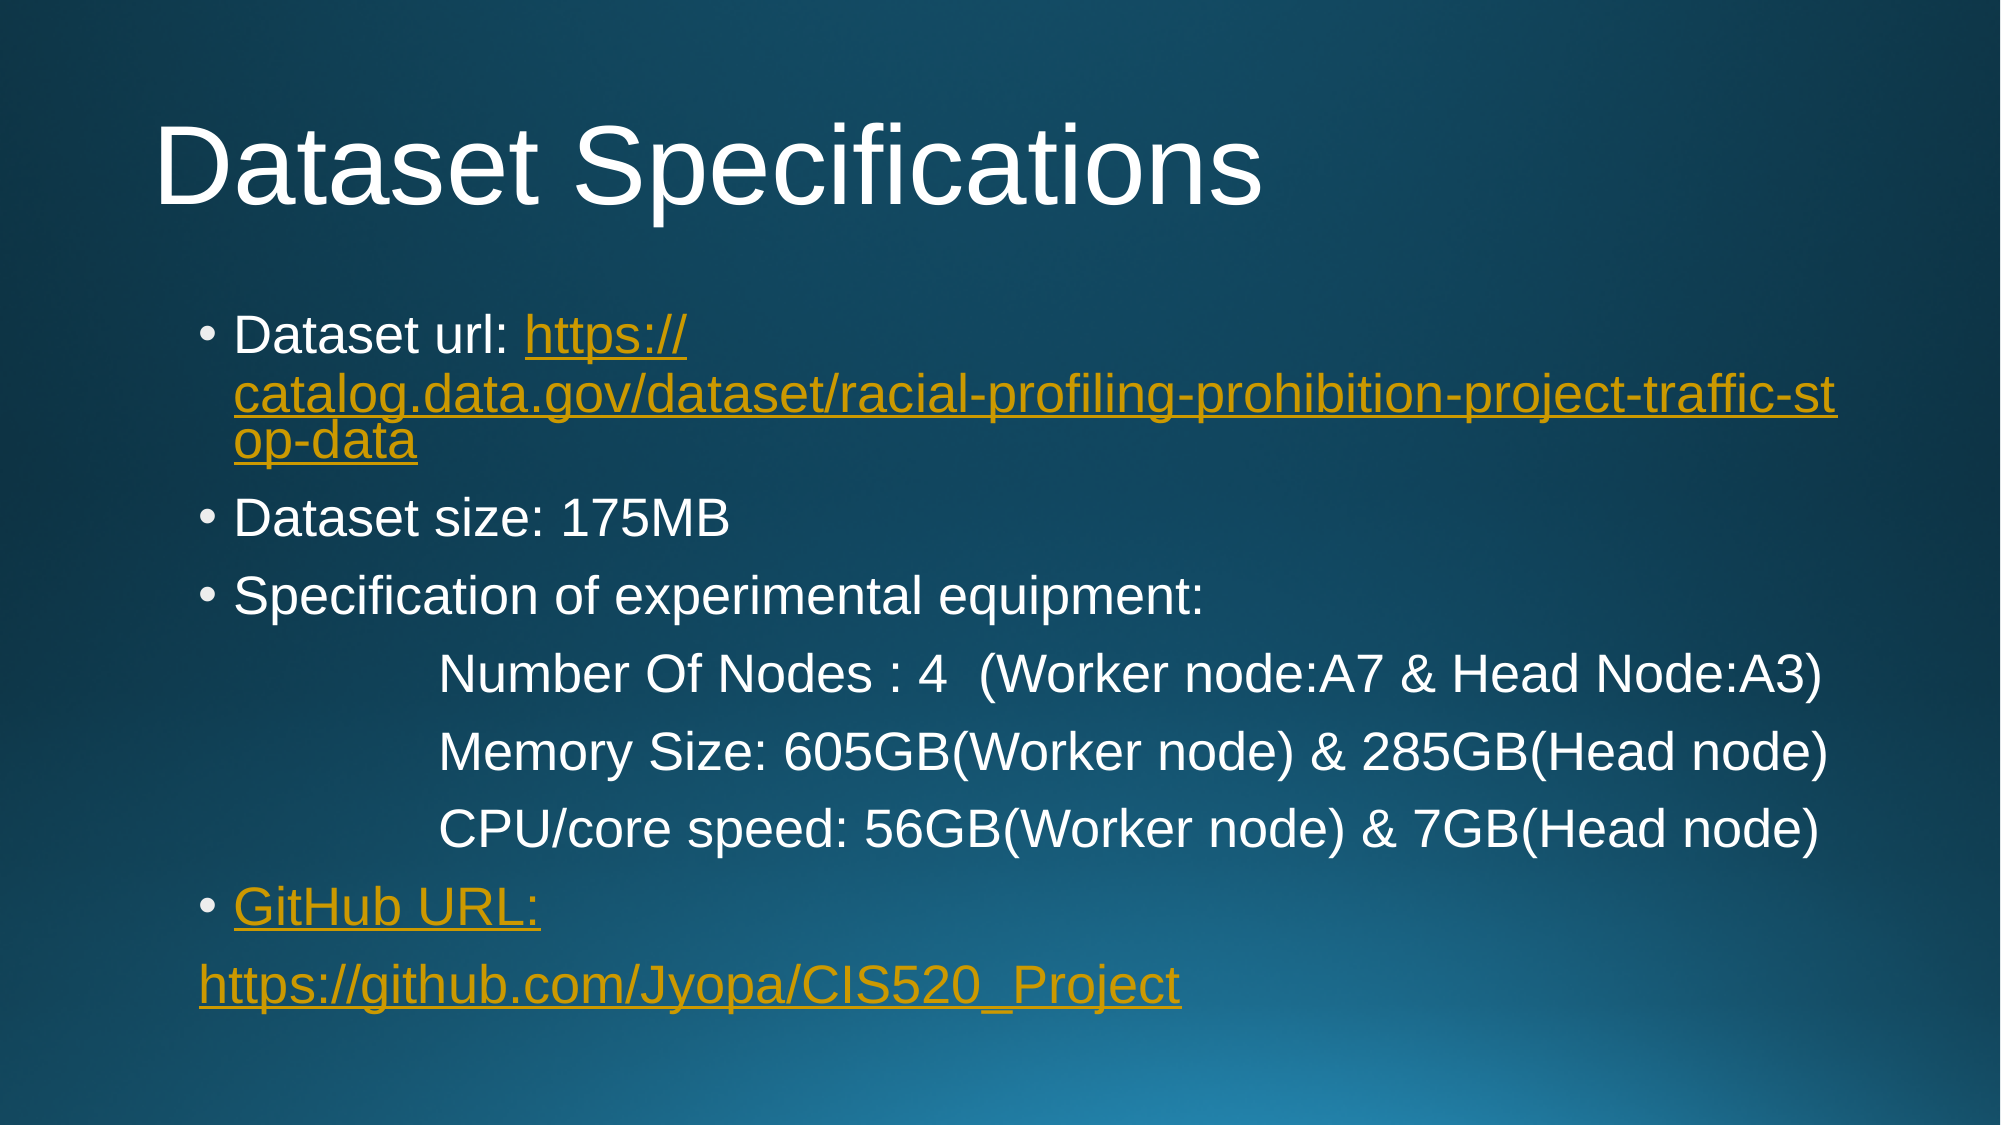

# Dataset Specifications
Dataset url: https://catalog.data.gov/dataset/racial-profiling-prohibition-project-traffic-stop-data
Dataset size: 175MB
Specification of experimental equipment:
                Number Of Nodes : 4  (Worker node:A7 & Head Node:A3)
                Memory Size: 605GB(Worker node) & 285GB(Head node)
                CPU/core speed: 56GB(Worker node) & 7GB(Head node)
GitHub URL:
https://github.com/Jyopa/CIS520_Project